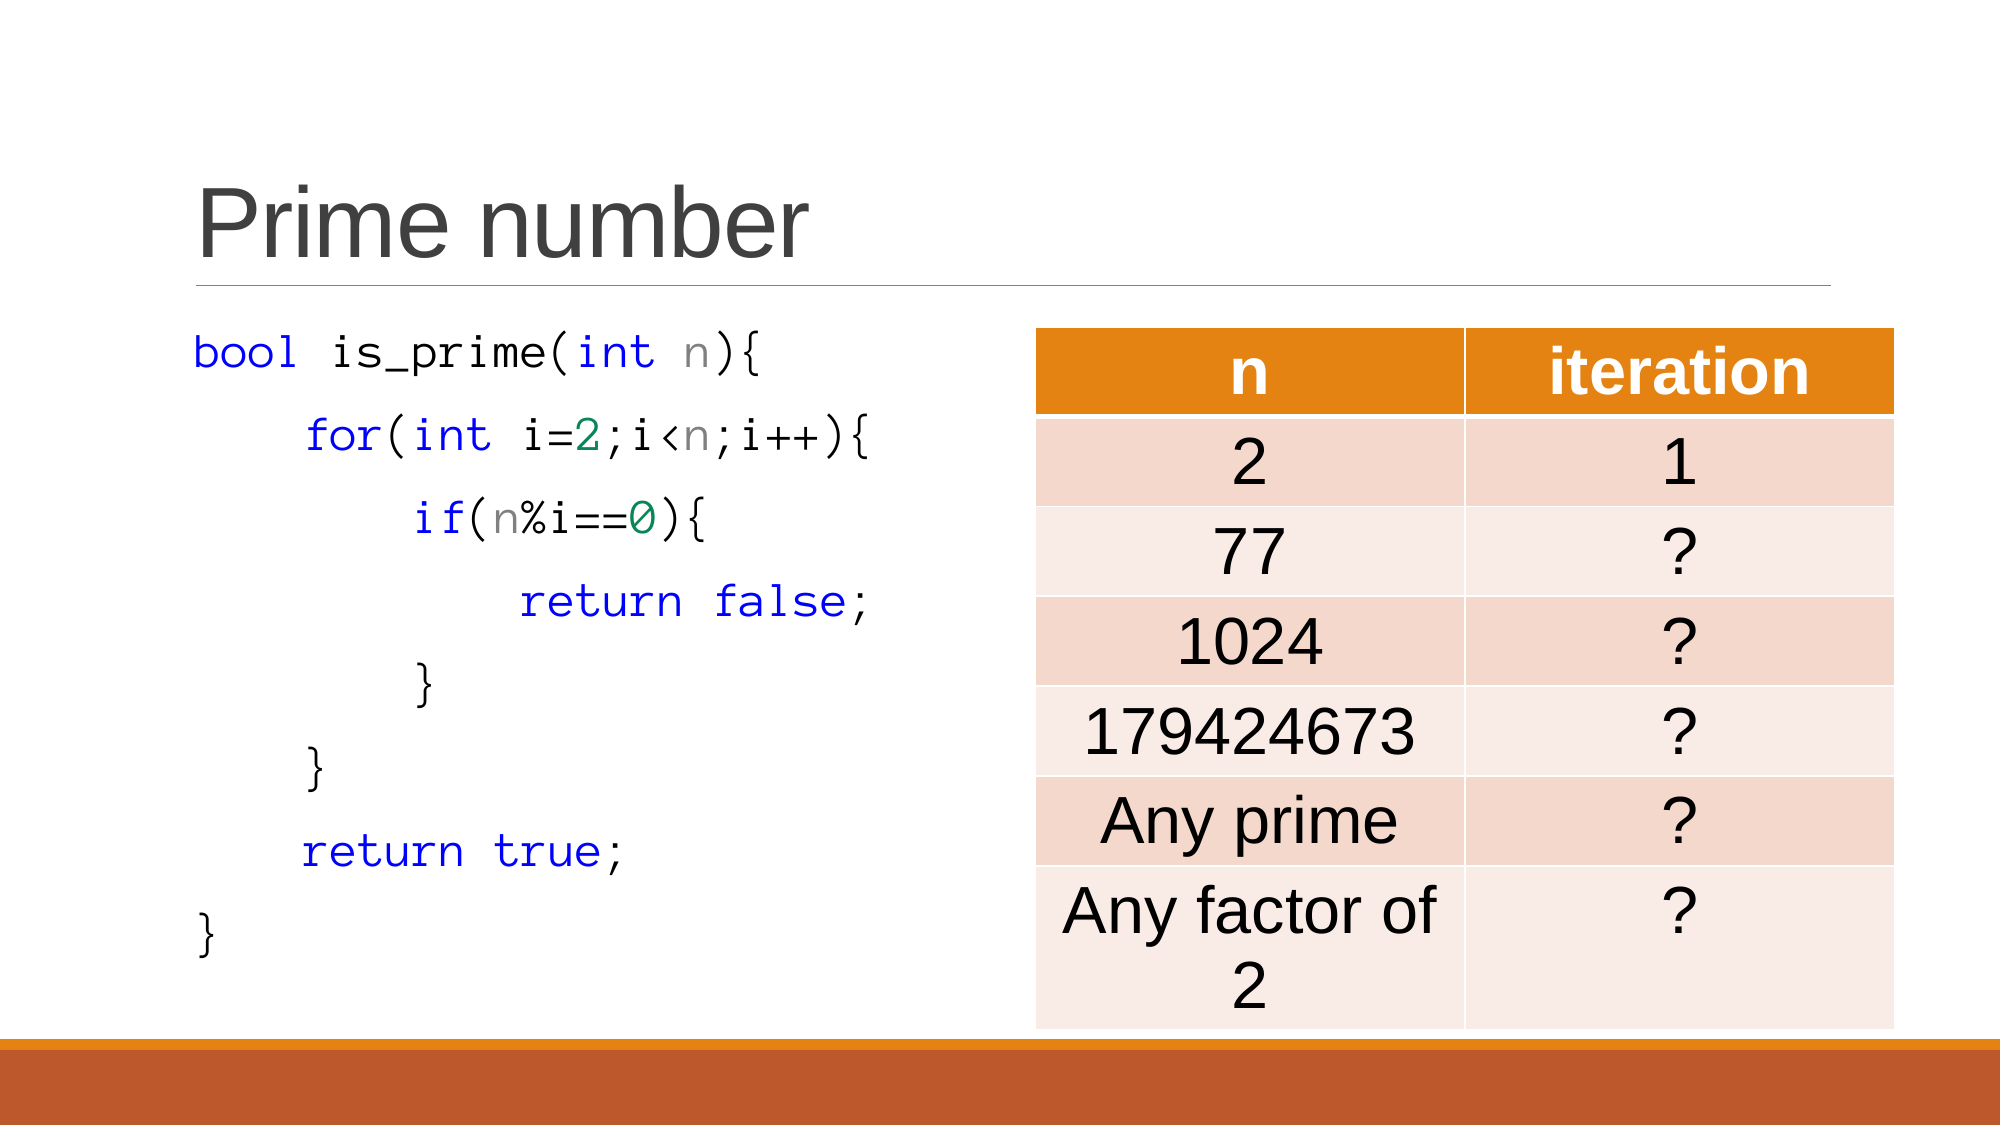

# Prime number
bool is_prime(int n){
    for(int i=2;i<n;i++){
        if(n%i==0){
            return false;
        }
    }
    return true;
}

| n | iteration |
| --- | --- |
| 2 | 1 |
| 77 | ? |
| 1024 | ? |
| 179424673 | ? |
| Any prime | ? |
| Any factor of 2 | ? |